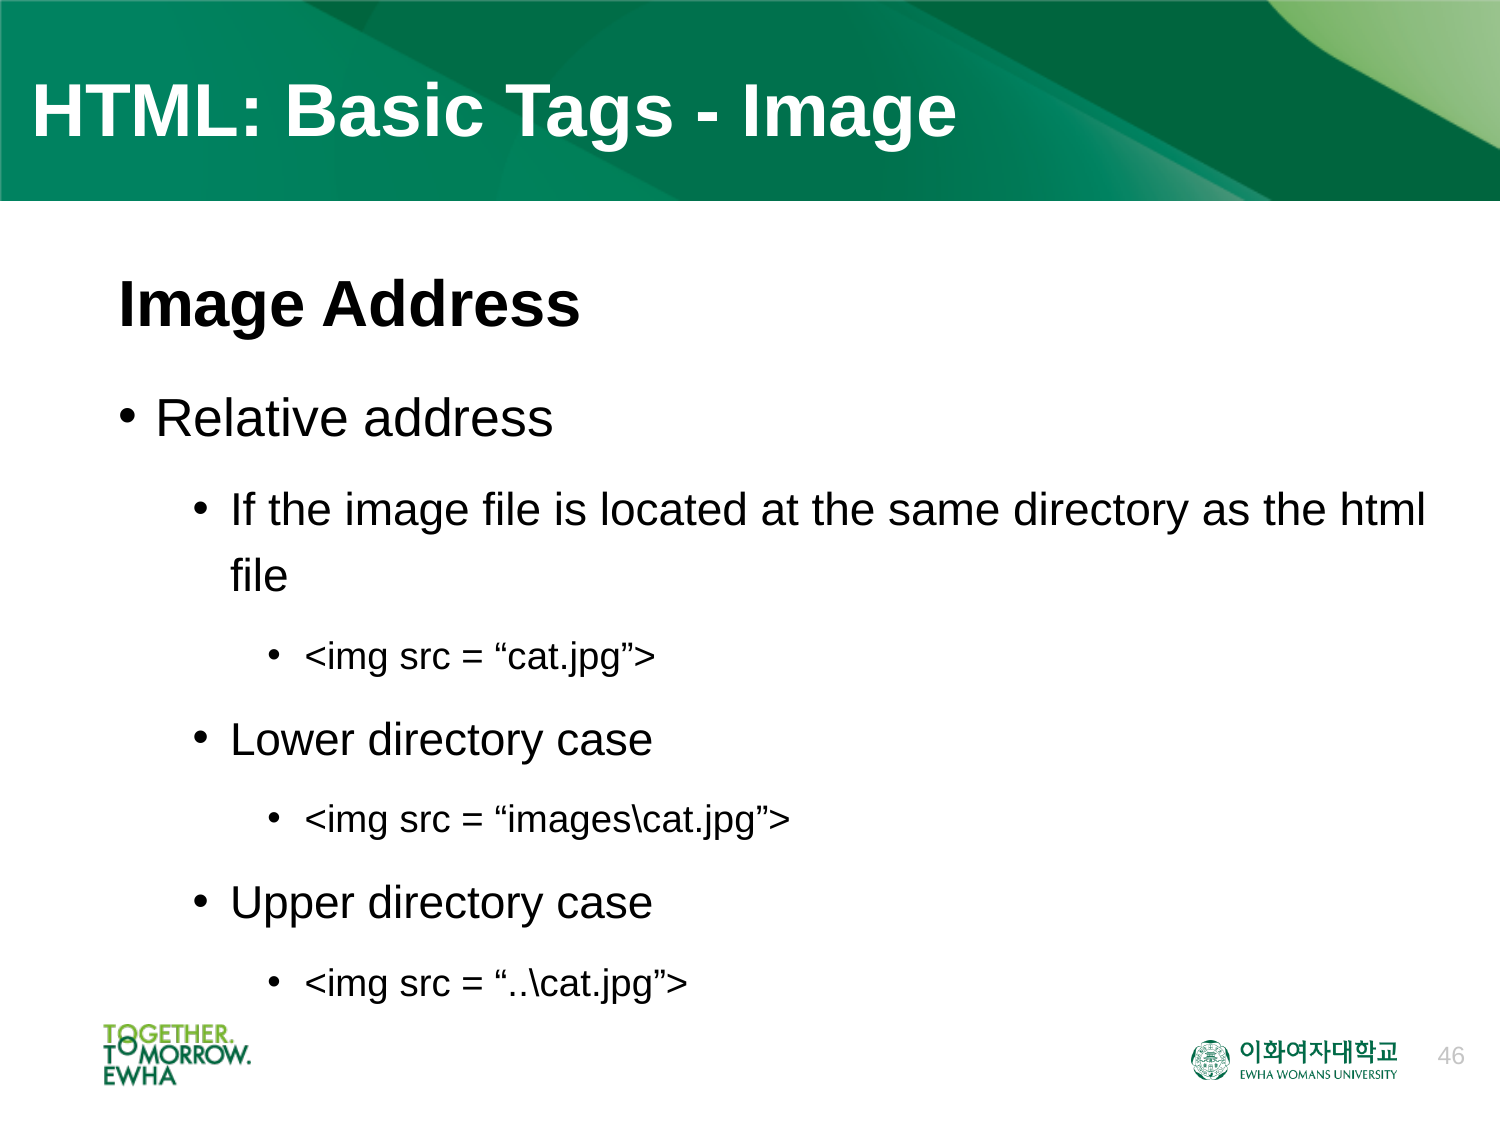

# HTML: Basic Tags - Image
Image Address
Relative address
If the image file is located at the same directory as the html file
<img src = “cat.jpg”>
Lower directory case
<img src = “images\cat.jpg”>
Upper directory case
<img src = “..\cat.jpg”>

46